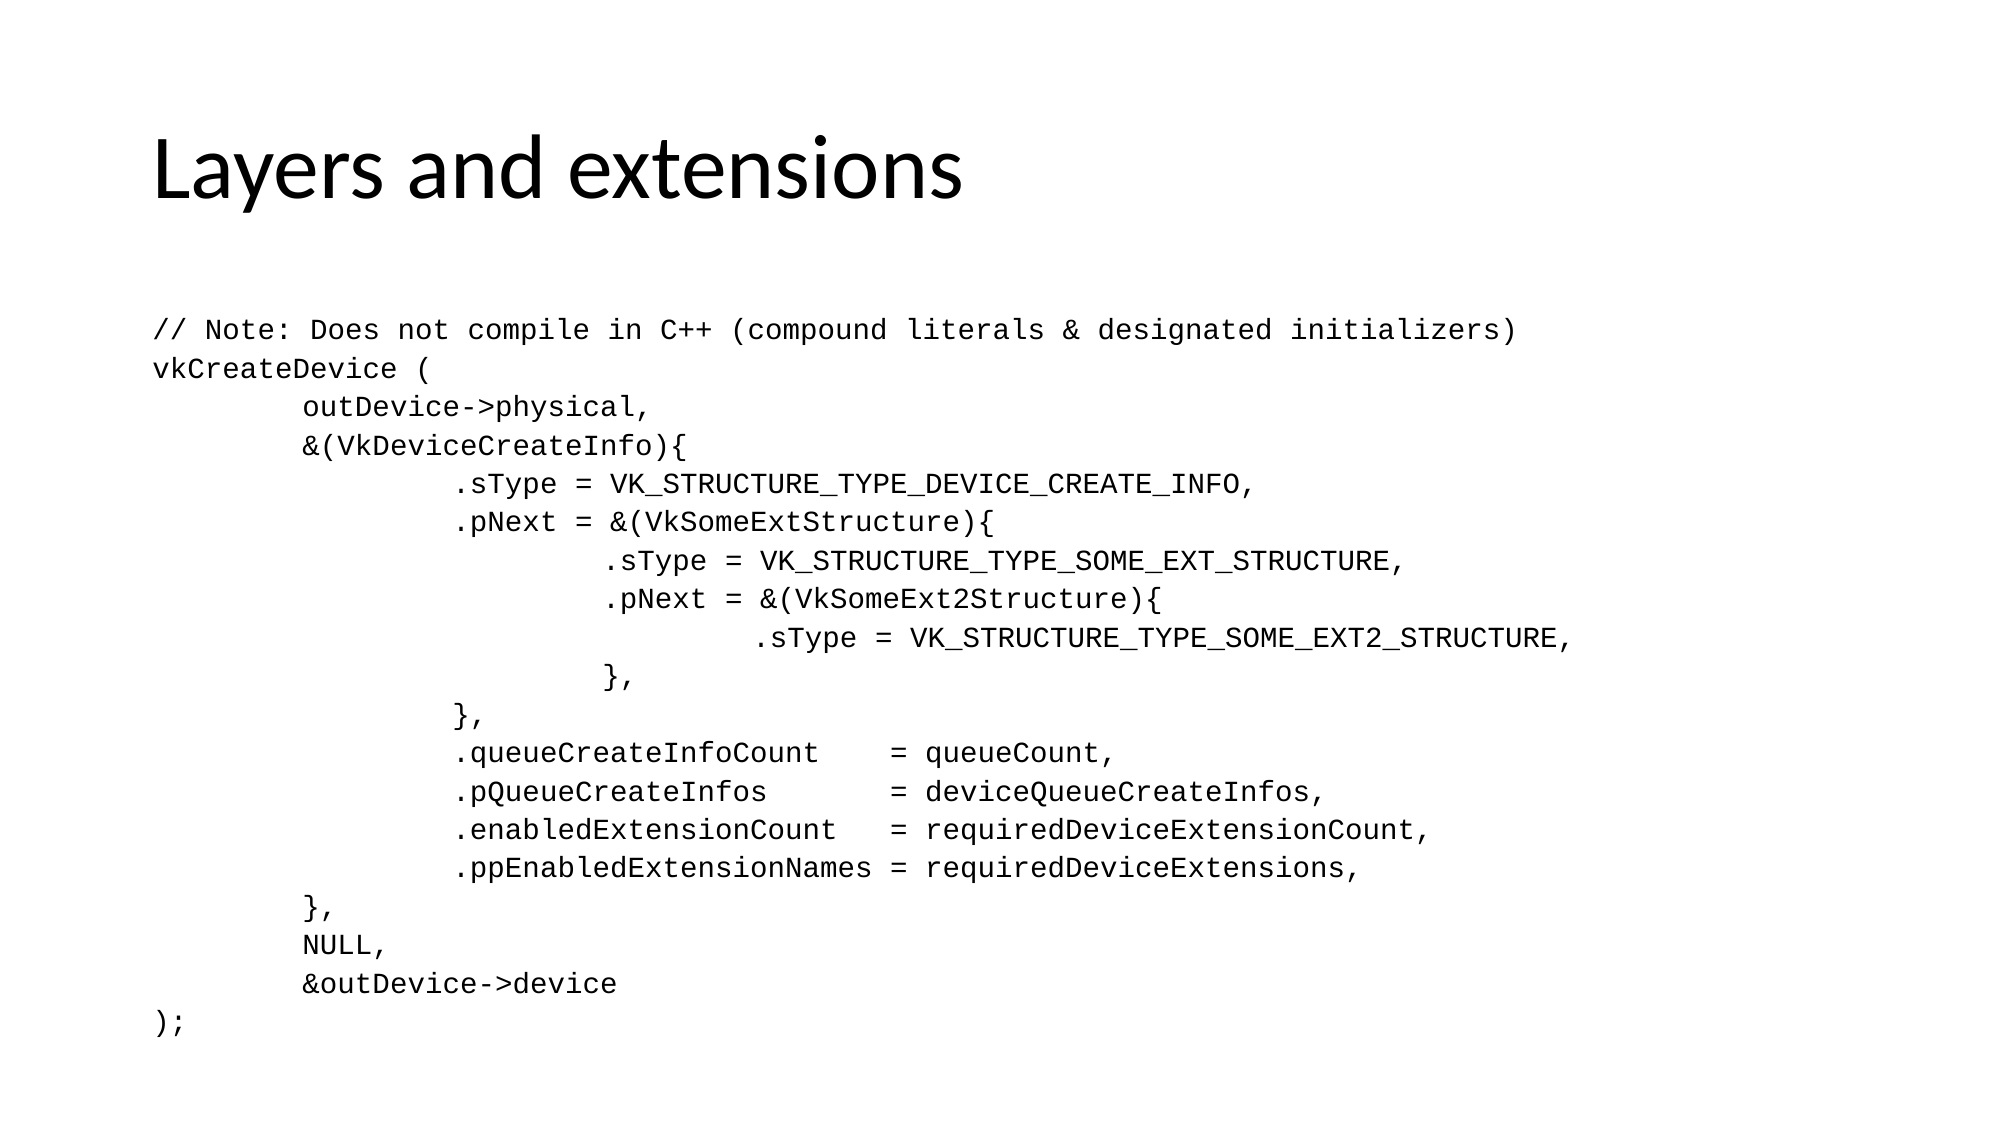

# Layers and extensions
// Note: Does not compile in C++ (compound literals & designated initializers)
vkCreateDevice (
	outDevice->physical,
	&(VkDeviceCreateInfo){
		.sType = VK_STRUCTURE_TYPE_DEVICE_CREATE_INFO,
		.pNext = &(VkSomeExtStructure){
			.sType = VK_STRUCTURE_TYPE_SOME_EXT_STRUCTURE,
			.pNext = &(VkSomeExt2Structure){
				.sType = VK_STRUCTURE_TYPE_SOME_EXT2_STRUCTURE,
			},
		},
		.queueCreateInfoCount    = queueCount,
		.pQueueCreateInfos       = deviceQueueCreateInfos,
		.enabledExtensionCount   = requiredDeviceExtensionCount,
		.ppEnabledExtensionNames = requiredDeviceExtensions,
	},
	NULL,
	&outDevice->device
);